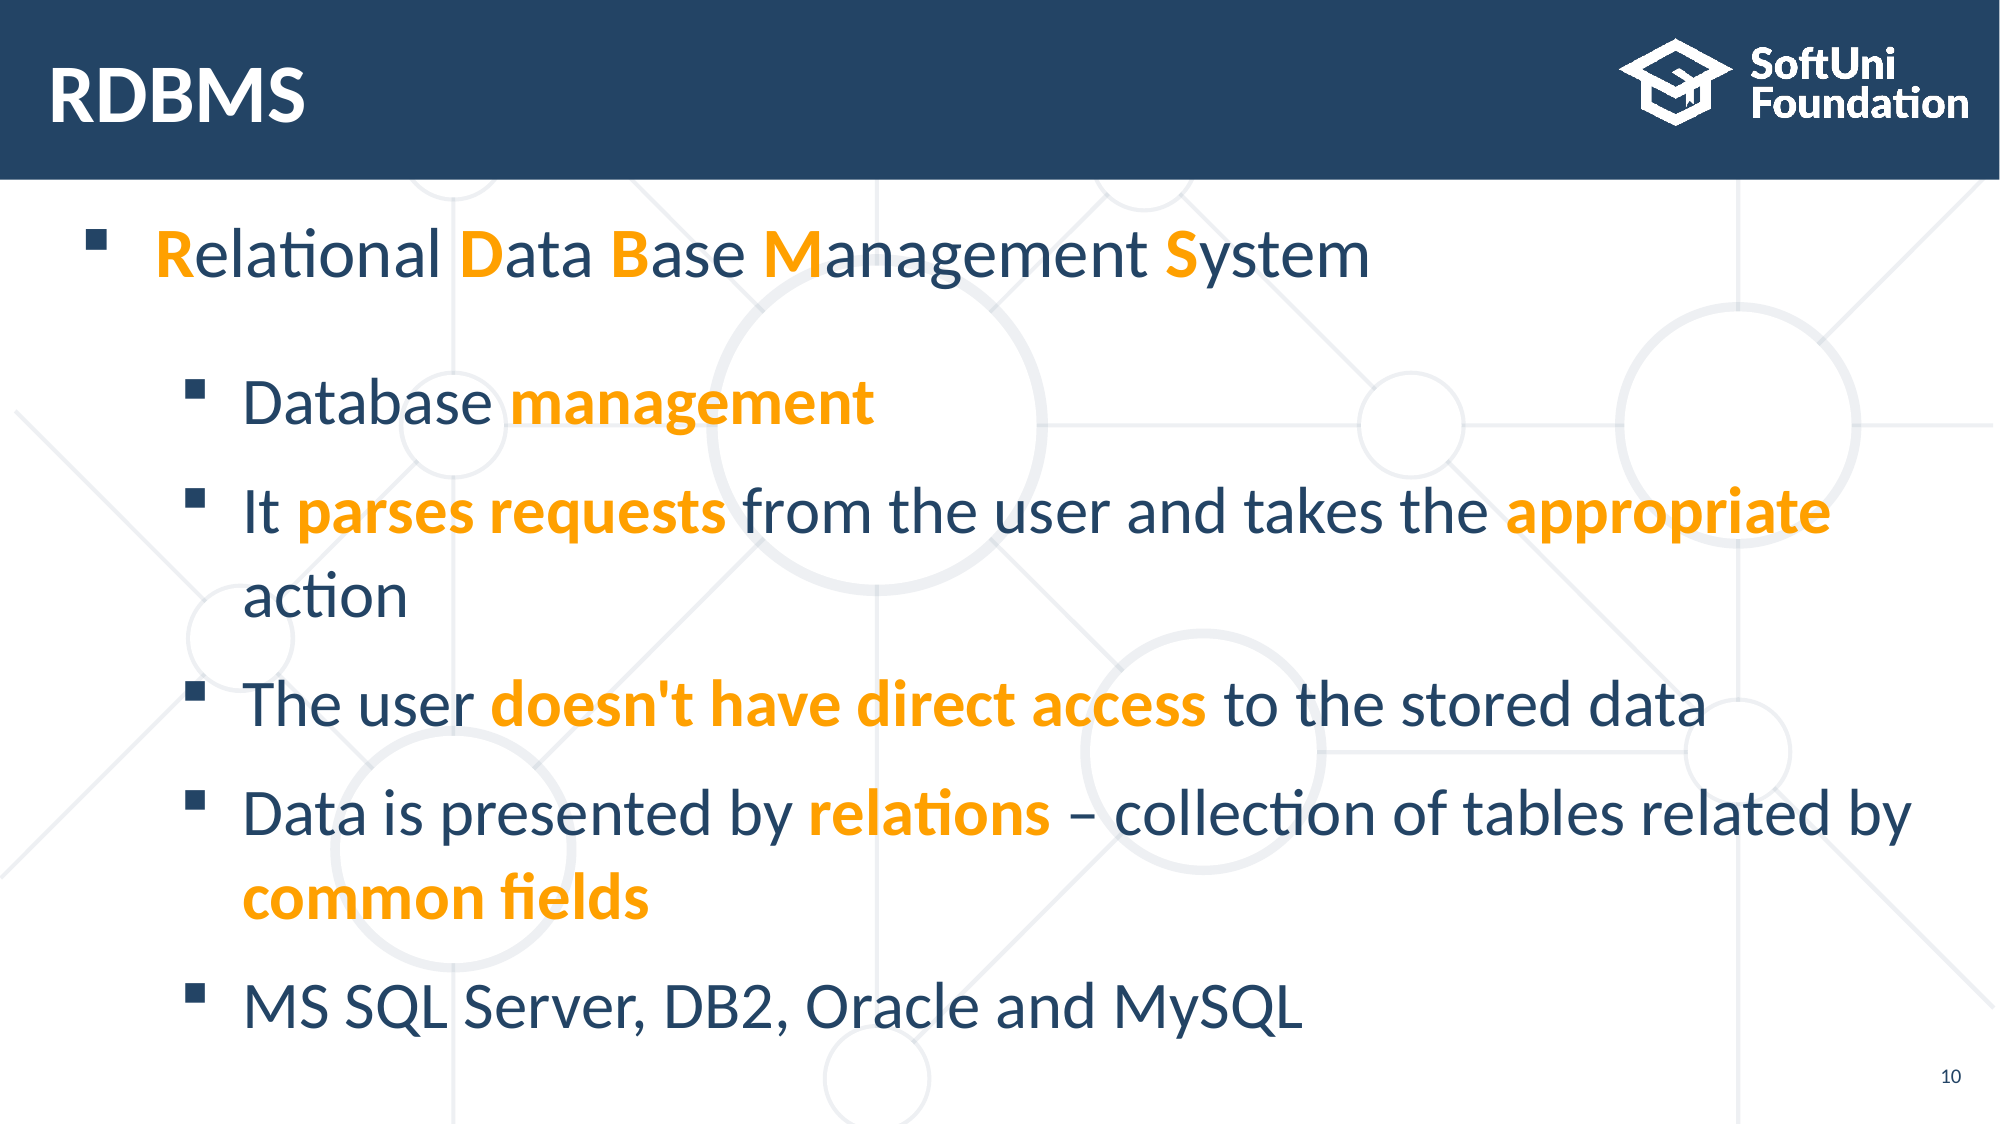

# RDBMS
Relational Data Base Management System
Database management
It parses requests from the user and takes the appropriate    action
The user doesn't have direct access to the stored data
Data is presented by relations – collection of tables related by common fields
MS SQL Server, DB2, Oracle and MySQL
10